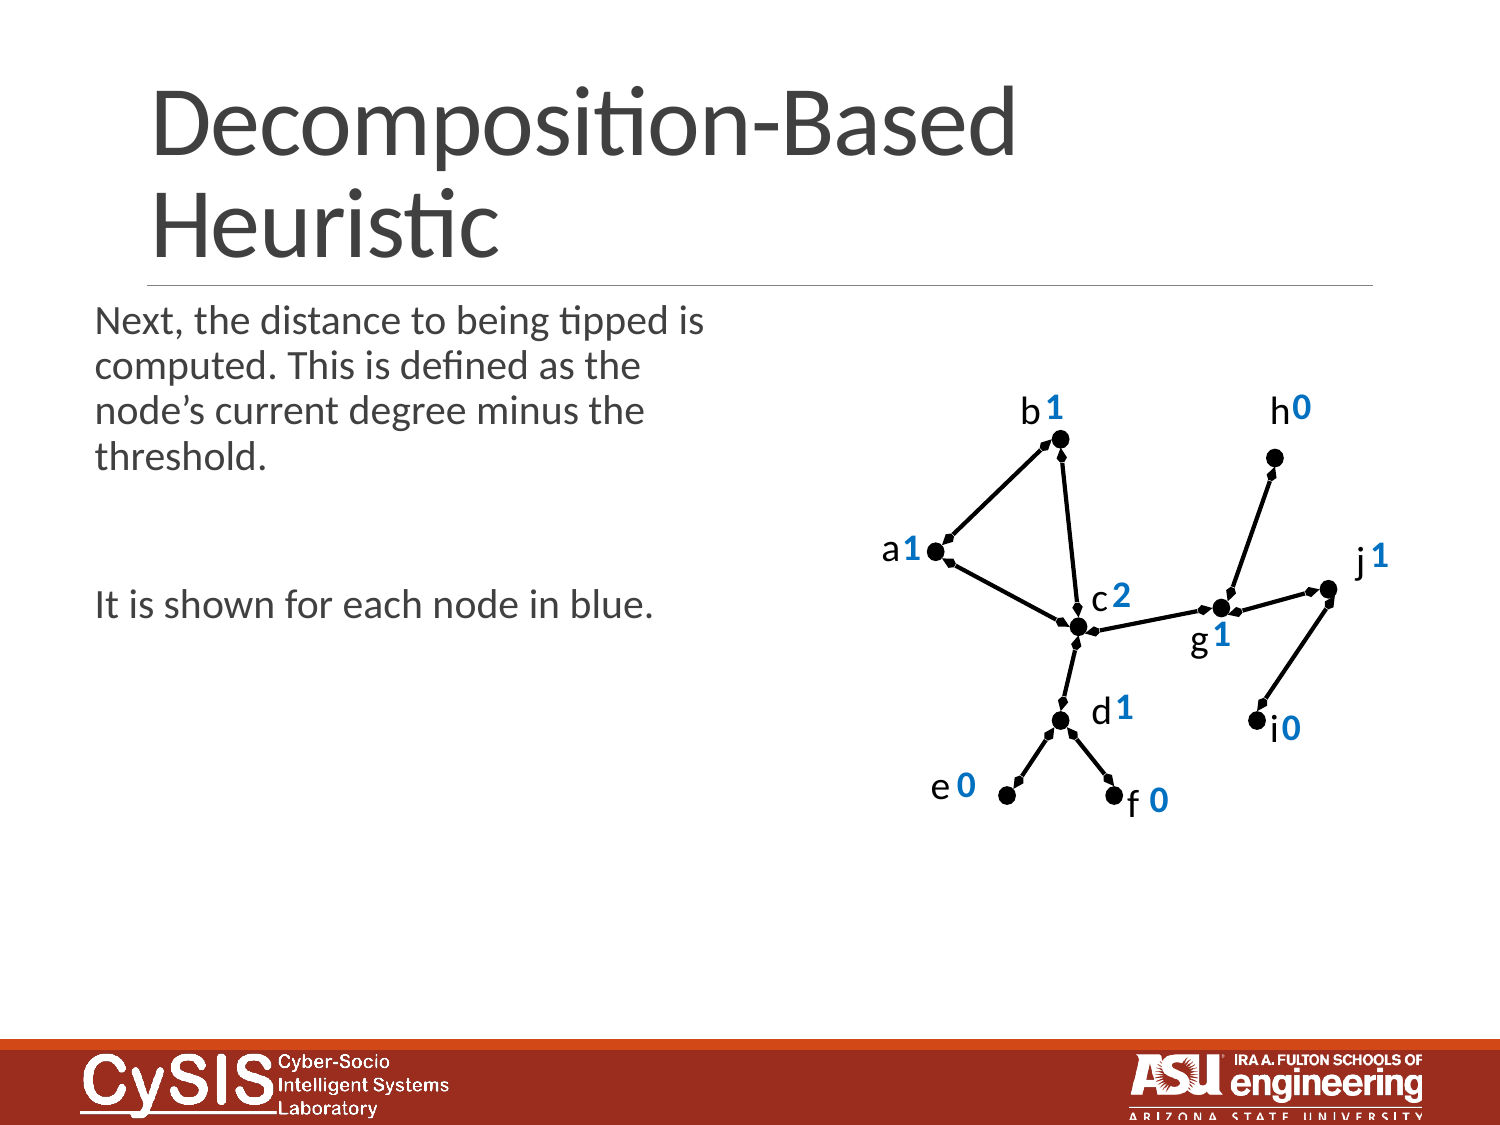

# Decomposition-Based Heuristic
Next, the distance to being tipped is computed. This is defined as the node’s current degree minus the threshold.

It is shown for each node in blue.

h
b
1
0

a
1
1
j

c
2

1
g

d
1
i
0

e
0
f
0